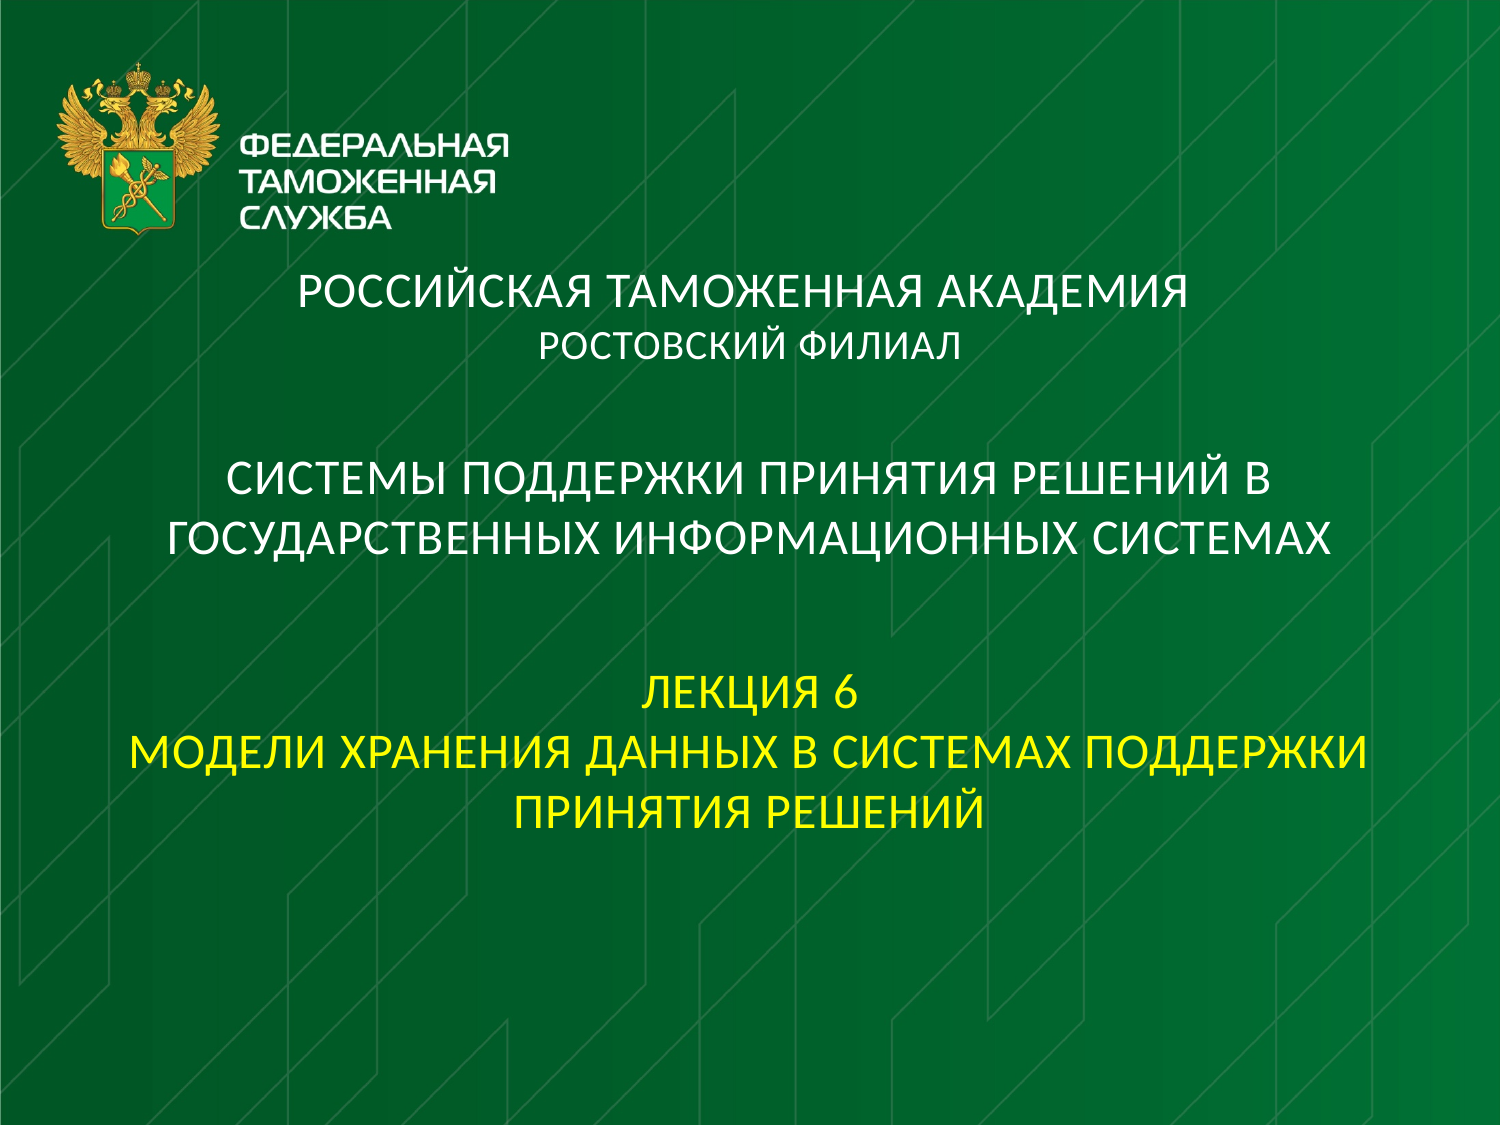

РОССИЙСКАЯ ТАМОЖЕННАЯ АКАДЕМИЯ
Ростовский филиал
Системы поддержки принятия решений в государственных информационных системах
Лекция 6
Модели хранения данных в системах поддержки принятия решений